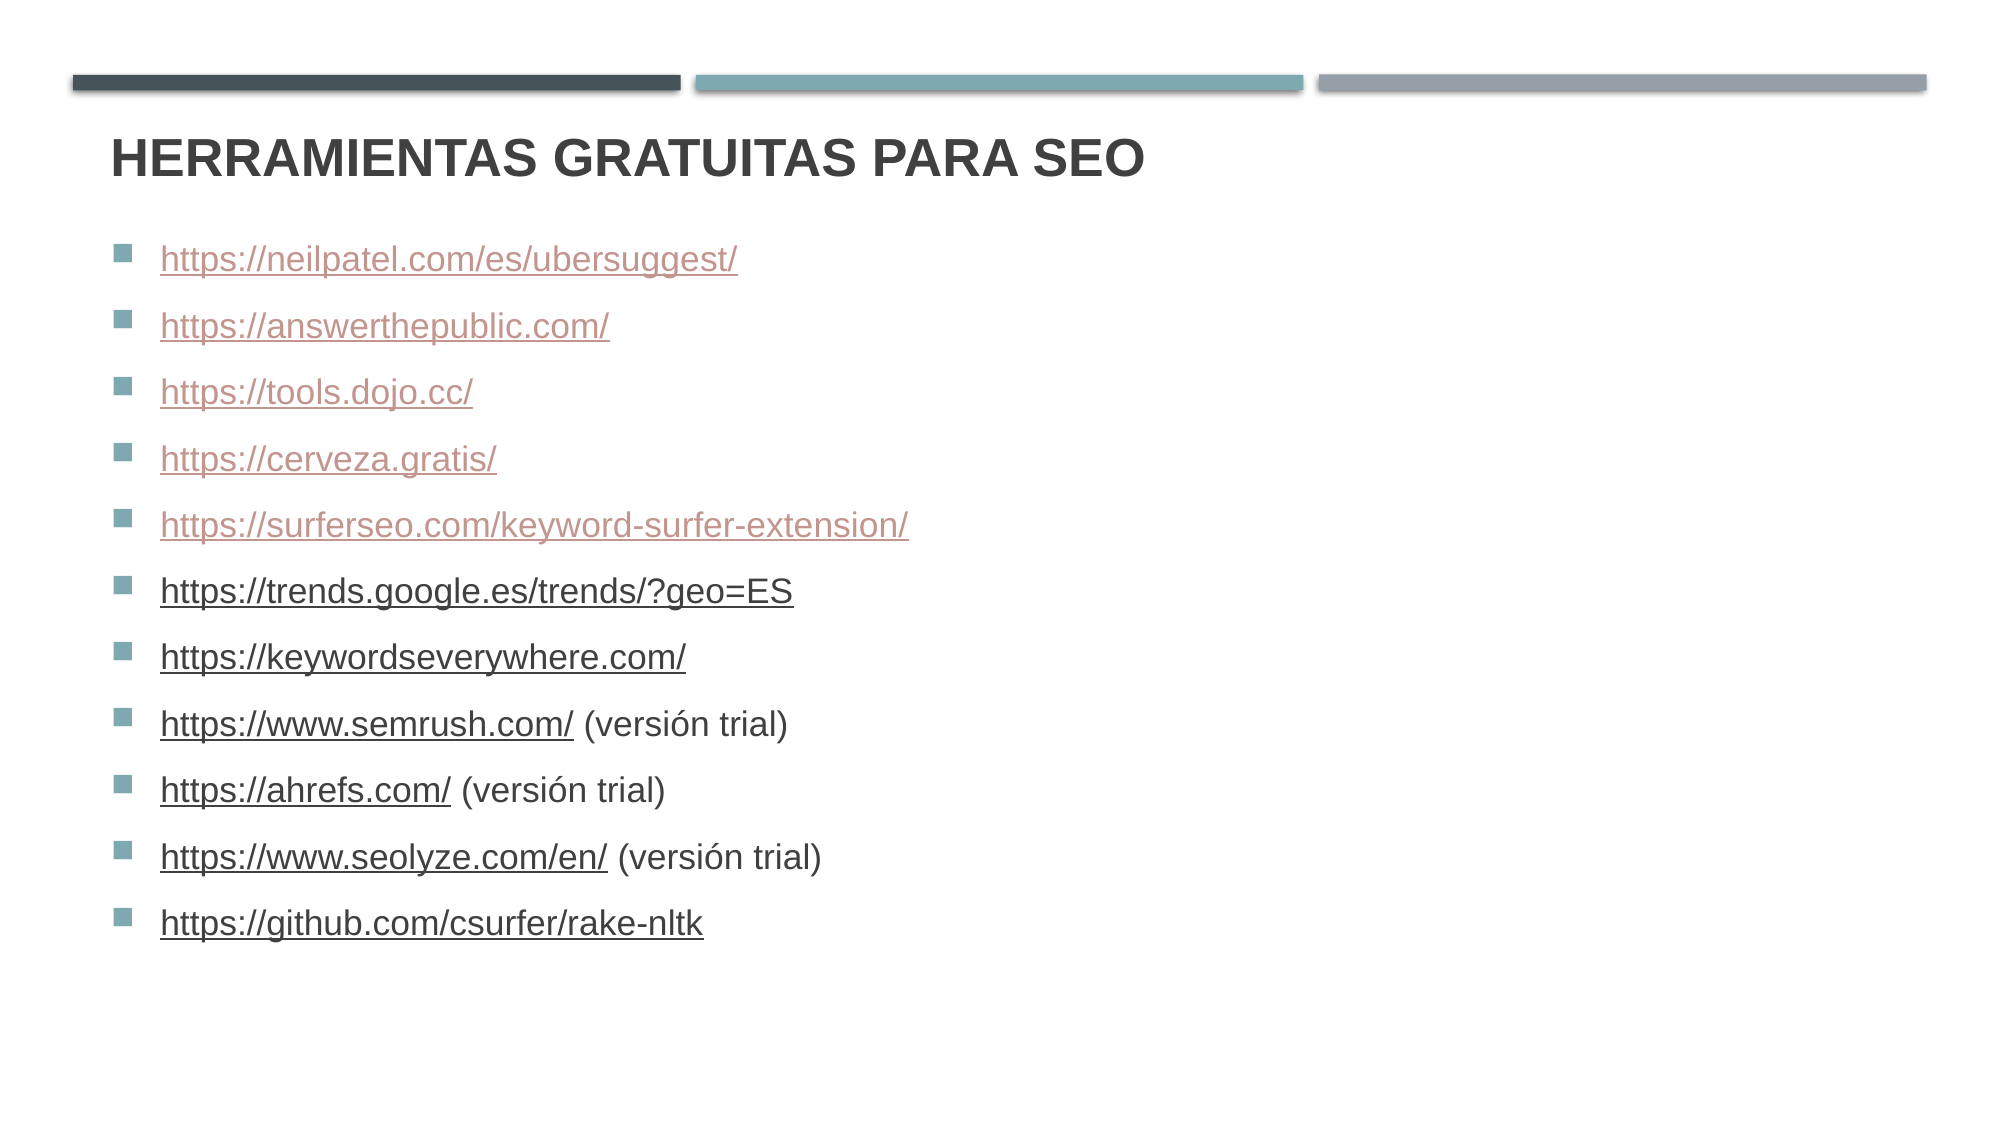

# Herramientas gratuitas para seo
https://neilpatel.com/es/ubersuggest/
https://answerthepublic.com/
https://tools.dojo.cc/
https://cerveza.gratis/
https://surferseo.com/keyword-surfer-extension/
https://trends.google.es/trends/?geo=ES
https://keywordseverywhere.com/
https://www.semrush.com/ (versión trial)
https://ahrefs.com/ (versión trial)
https://www.seolyze.com/en/ (versión trial)
https://github.com/csurfer/rake-nltk